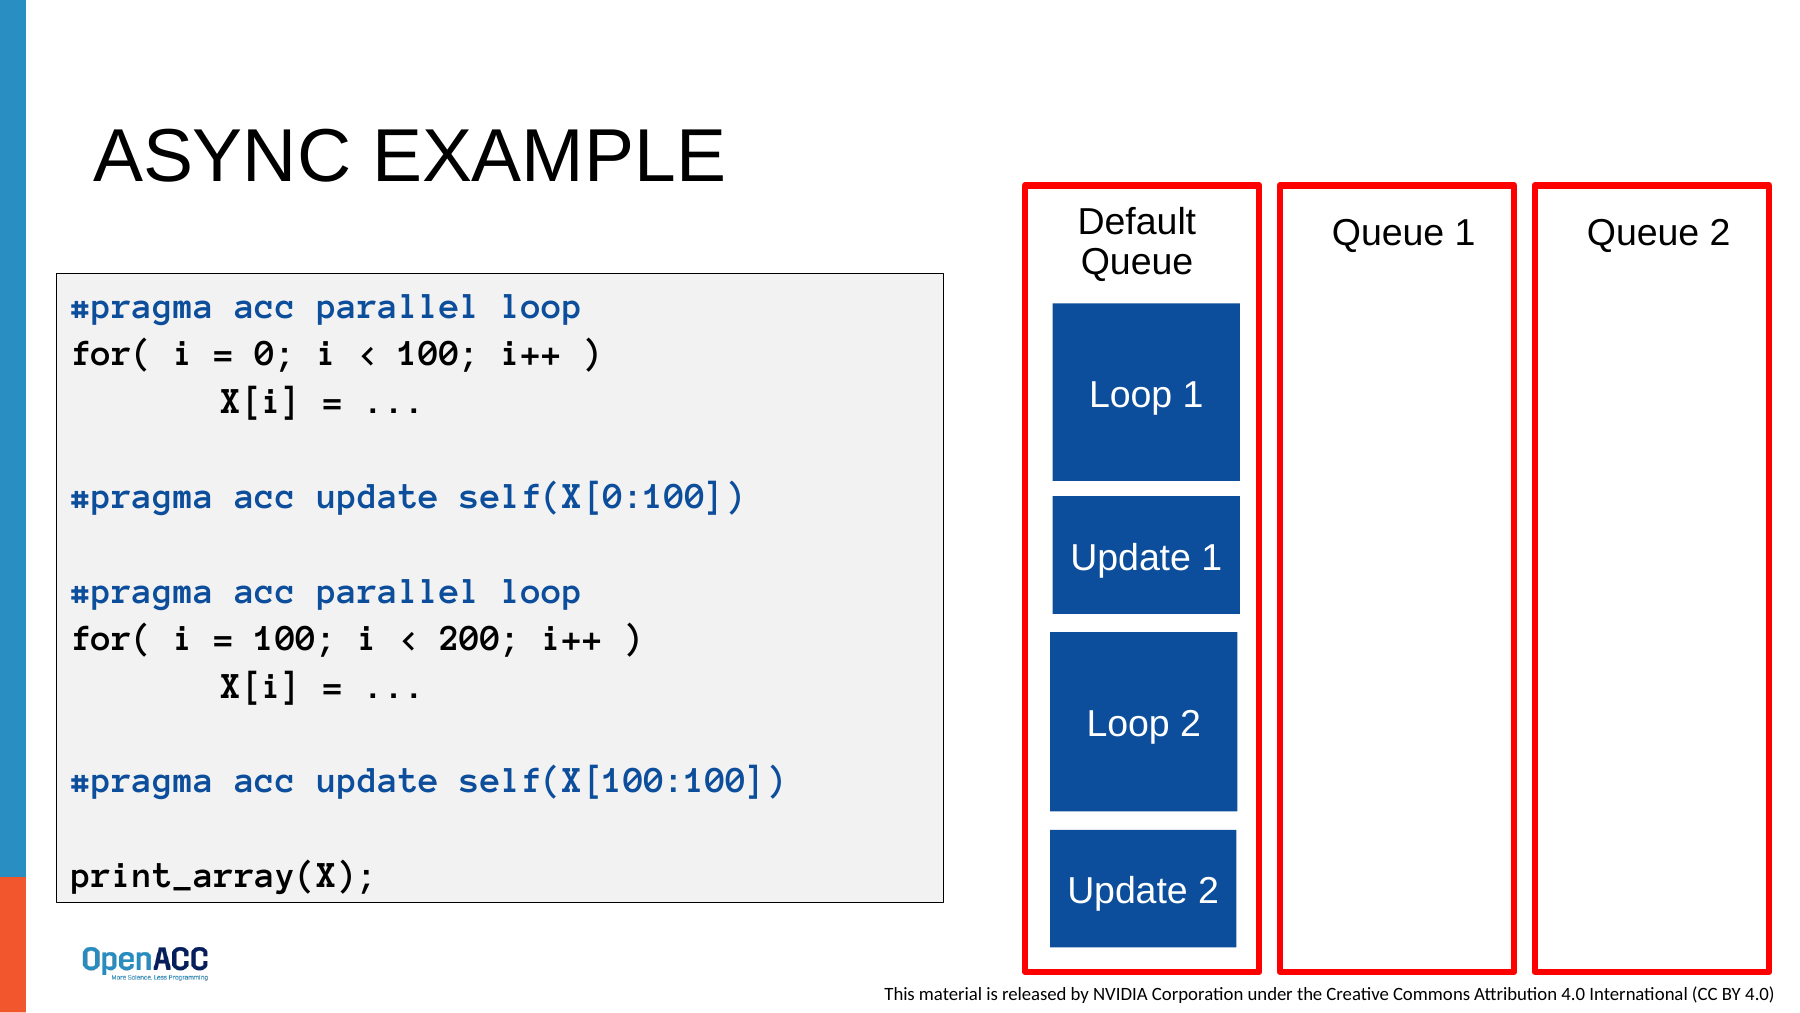

# Async example

Default
Queue
Queue 1
Queue 2
#pragma acc parallel loop
for( i = 0; i < 100; i++ )
	X[i] = ...

#pragma acc update self(X[0:100])

#pragma acc parallel loop
for( i = 100; i < 200; i++ )
	X[i] = ...

#pragma acc update self(X[100:100])

print_array(X);
Loop 1
Update 1
Loop 2
Update 2